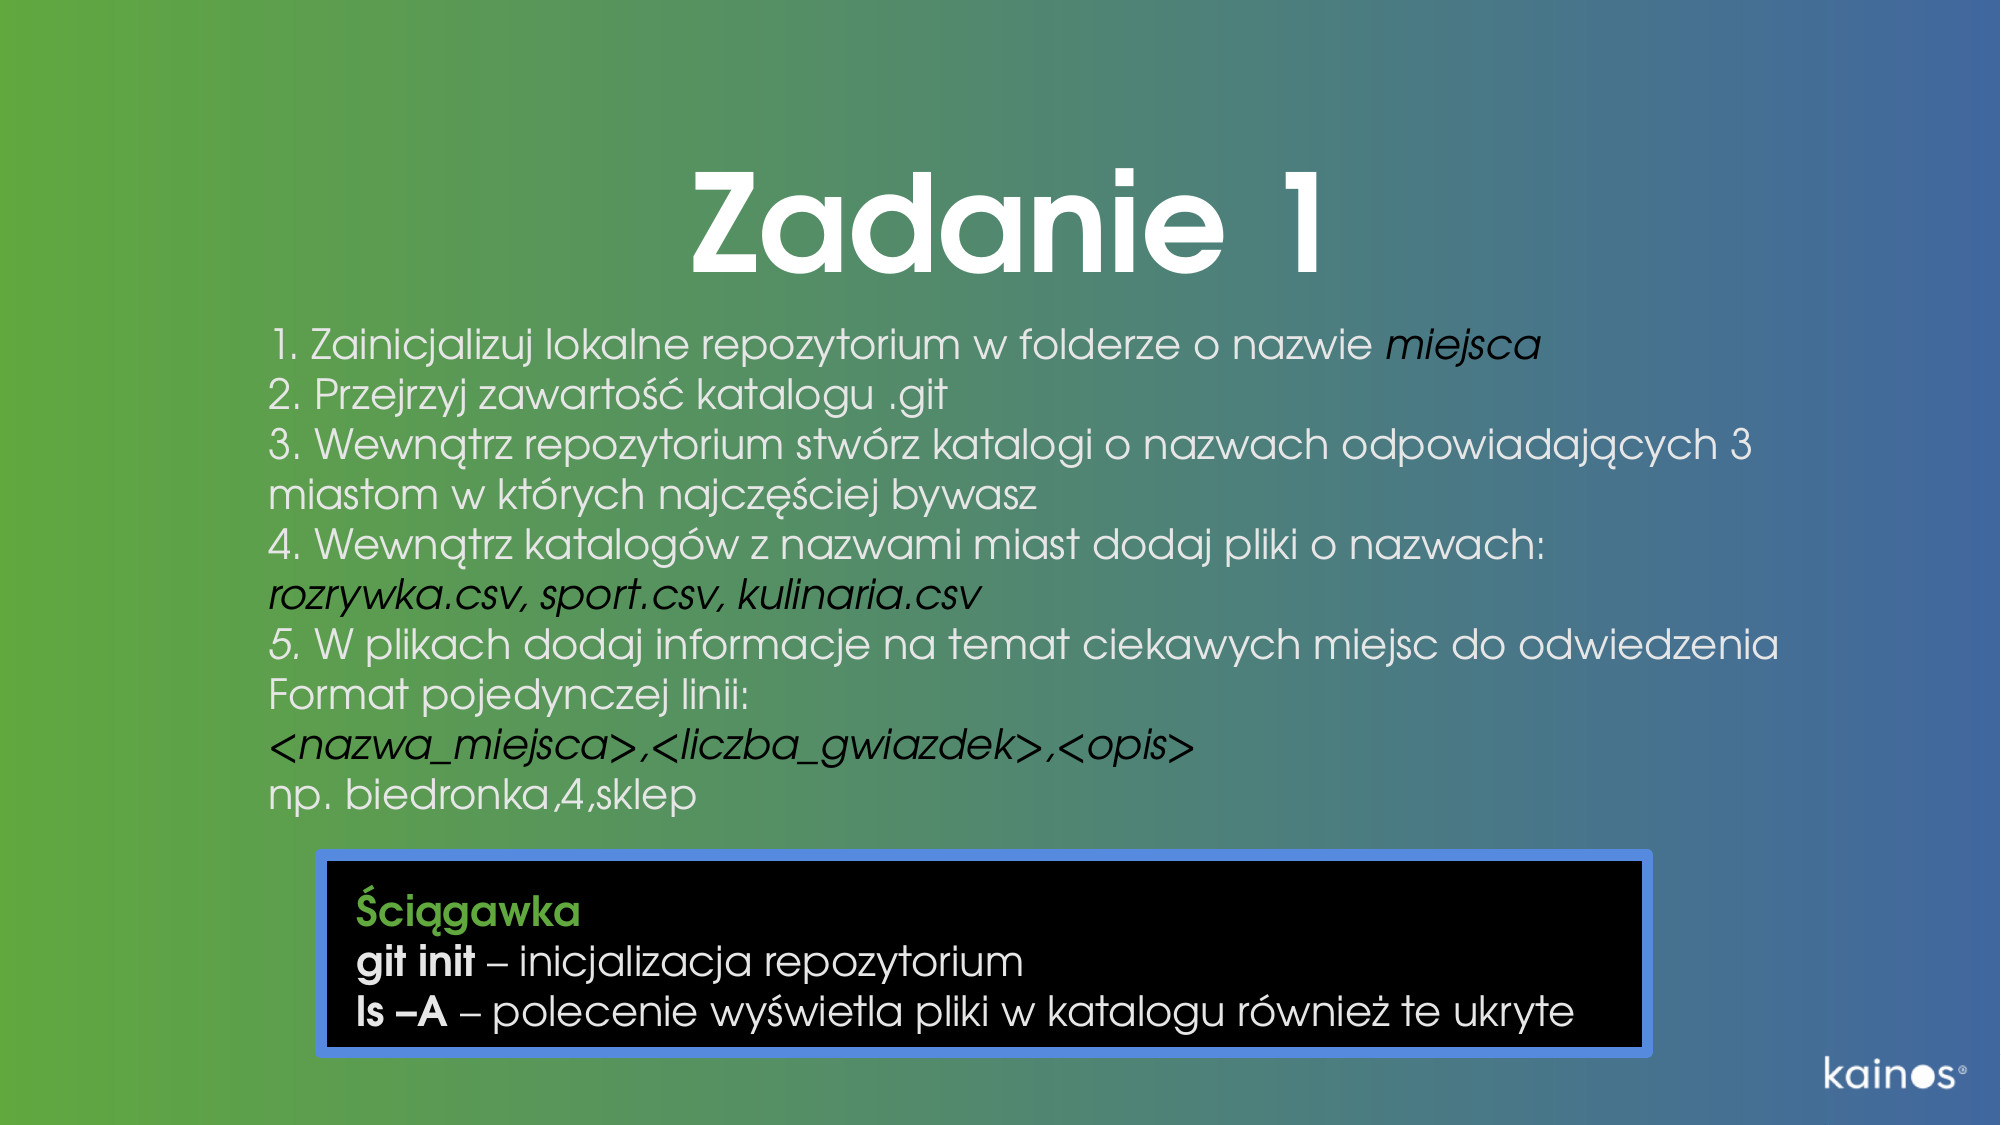

# Zadanie 1
1. Zainicjalizuj lokalne repozytorium w folderze o nazwie miejsca
2. Przejrzyj zawartość katalogu .git
3. Wewnątrz repozytorium stwórz katalogi o nazwach odpowiadających 3 miastom w których najczęściej bywasz
4. Wewnątrz katalogów z nazwami miast dodaj pliki o nazwach:  rozrywka.csv, sport.csv, kulinaria.csv
5. W plikach dodaj informacje na temat ciekawych miejsc do odwiedzenia
Format pojedynczej linii:
<nazwa_miejsca>,<liczba_gwiazdek>,<opis>
np. biedronka,4,sklep

Ściągawka
git init – inicjalizacja repozytorium
ls –A – polecenie wyświetla pliki w katalogu również te ukryte